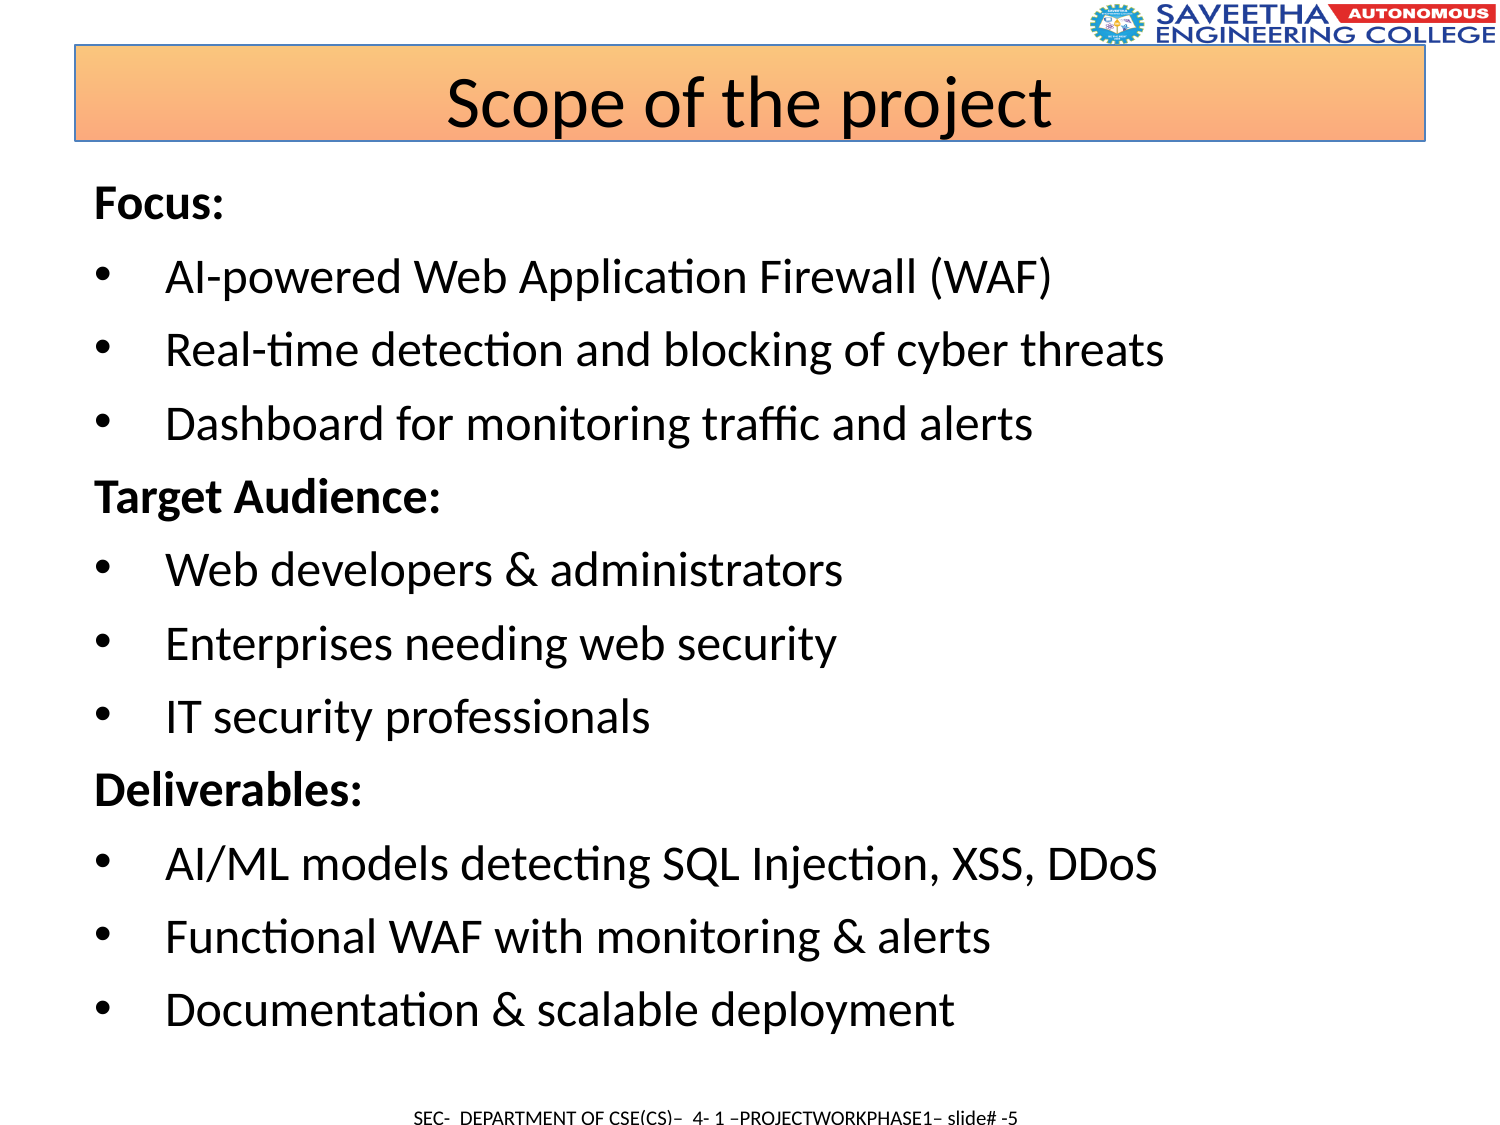

Scope of the project
Focus:
AI-powered Web Application Firewall (WAF)
Real-time detection and blocking of cyber threats
Dashboard for monitoring traffic and alerts
Target Audience:
Web developers & administrators
Enterprises needing web security
IT security professionals
Deliverables:
AI/ML models detecting SQL Injection, XSS, DDoS
Functional WAF with monitoring & alerts
Documentation & scalable deployment